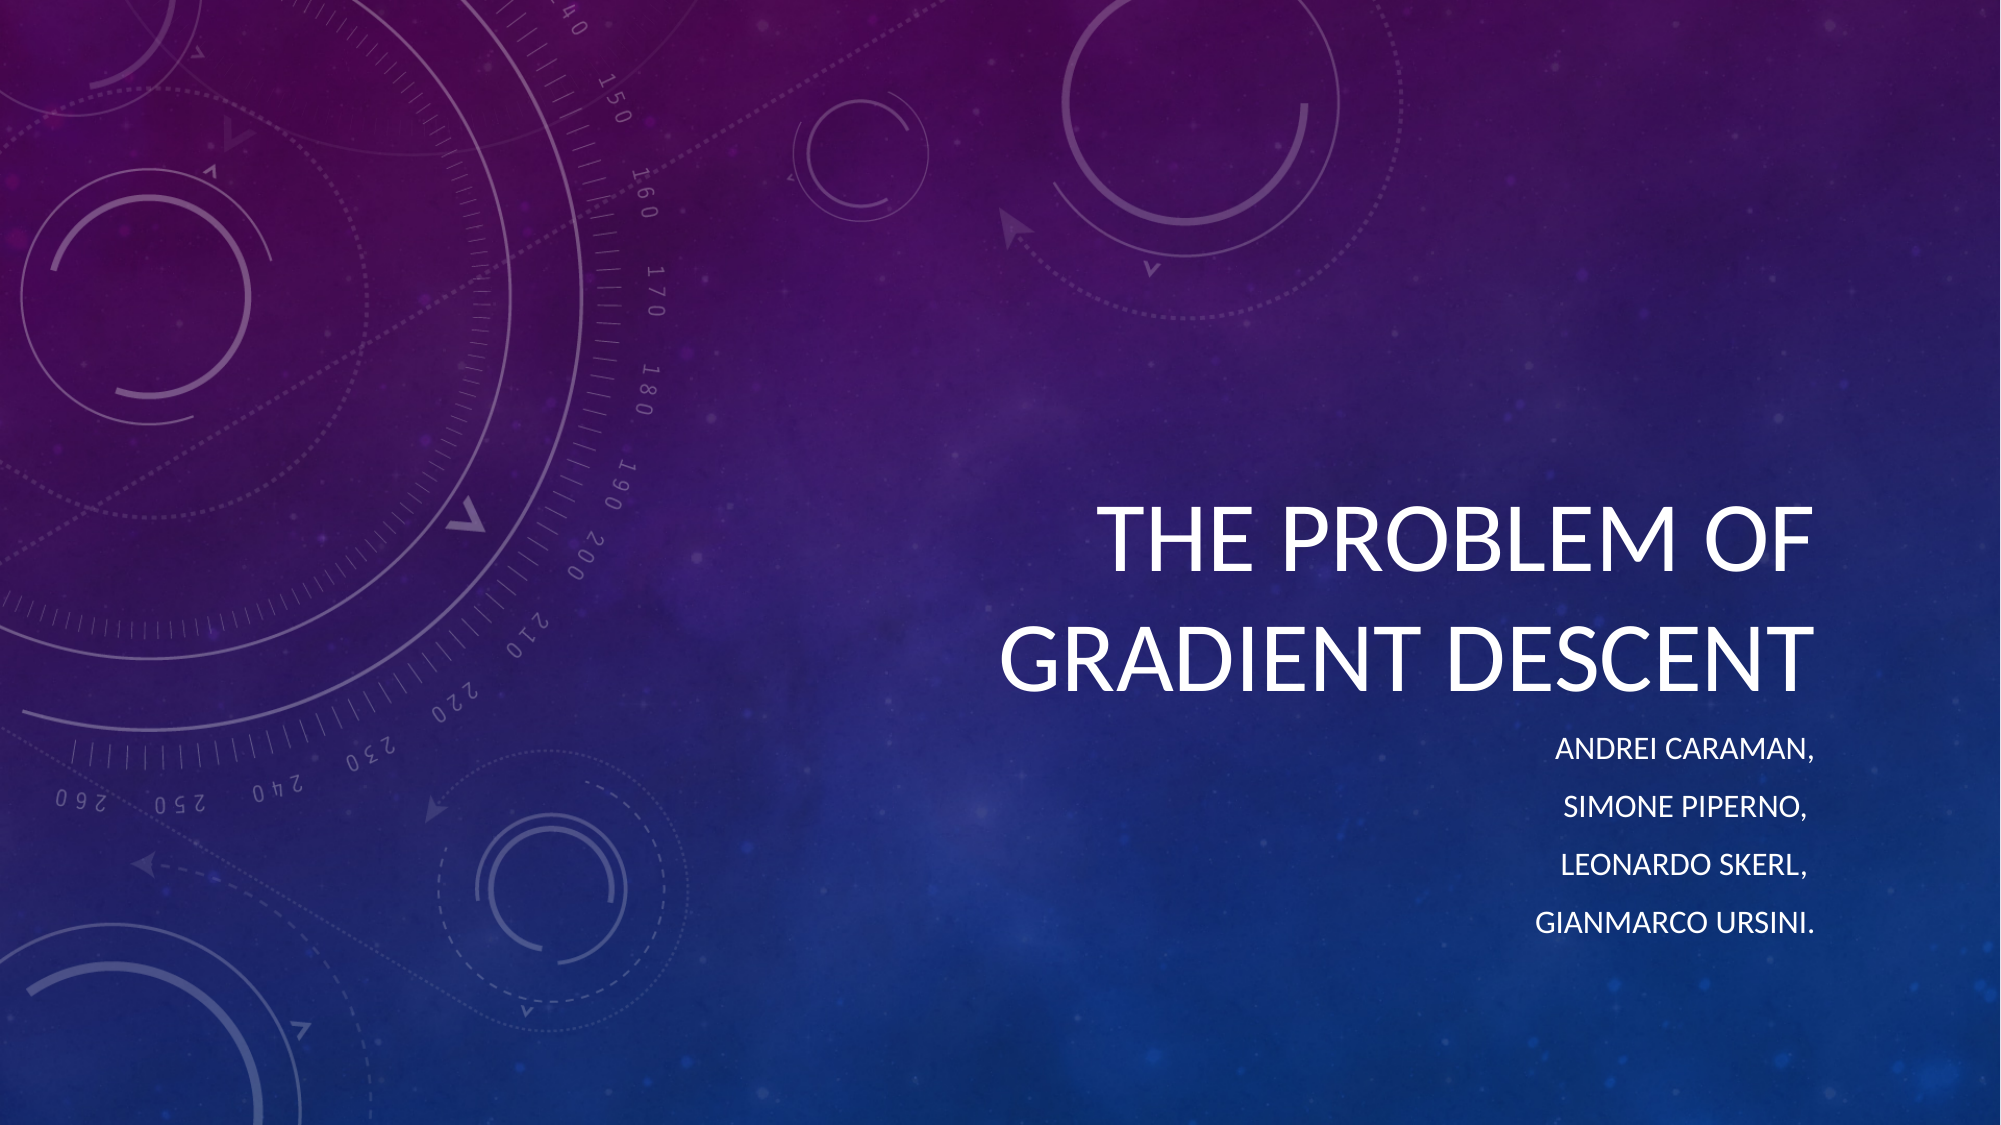

# The problem of gradient descent
Andrei caraman,
 simone piperno,
leonardo skerl,
gianmarco ursini.